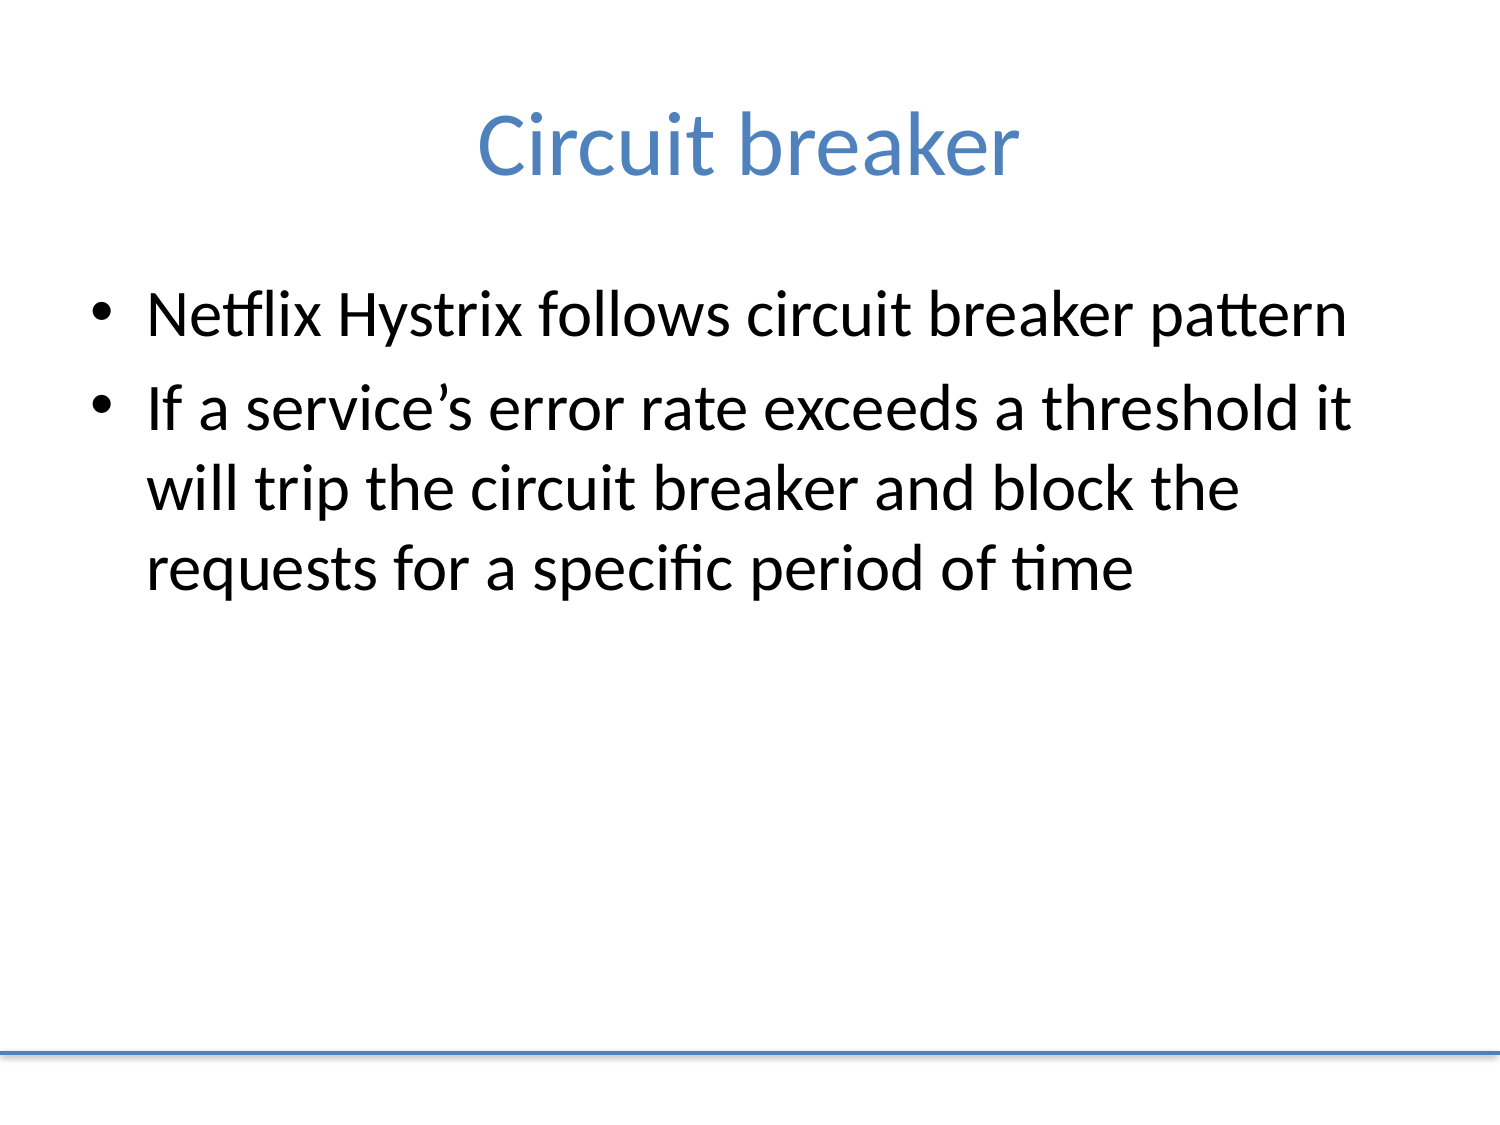

# Circuit breaker
Netflix Hystrix follows circuit breaker pattern
If a service’s error rate exceeds a threshold it will trip the circuit breaker and block the requests for a specific period of time